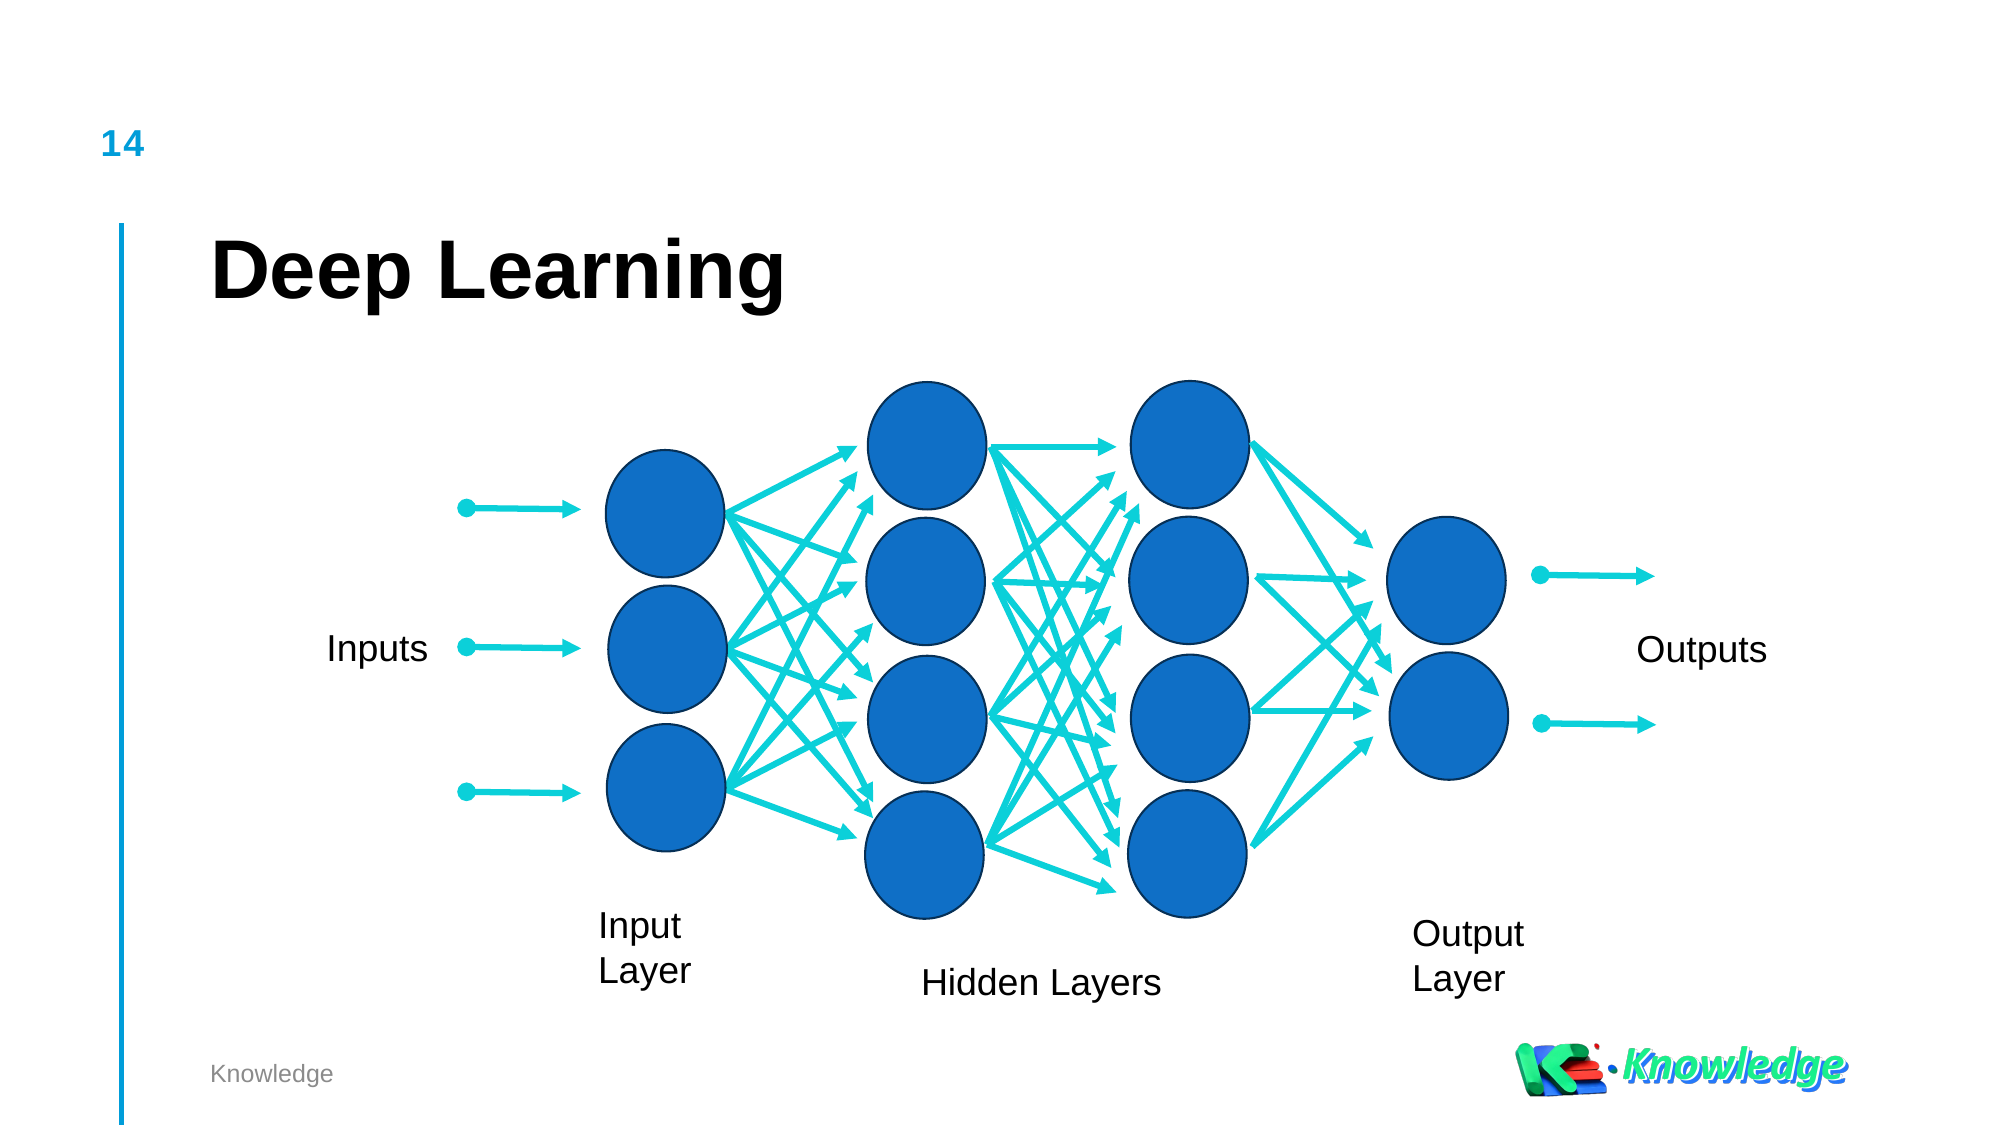

# Deep Learning
14

Inputs
Outputs

Input
Layer
Output
Layer
Hidden Layers
Knowledge